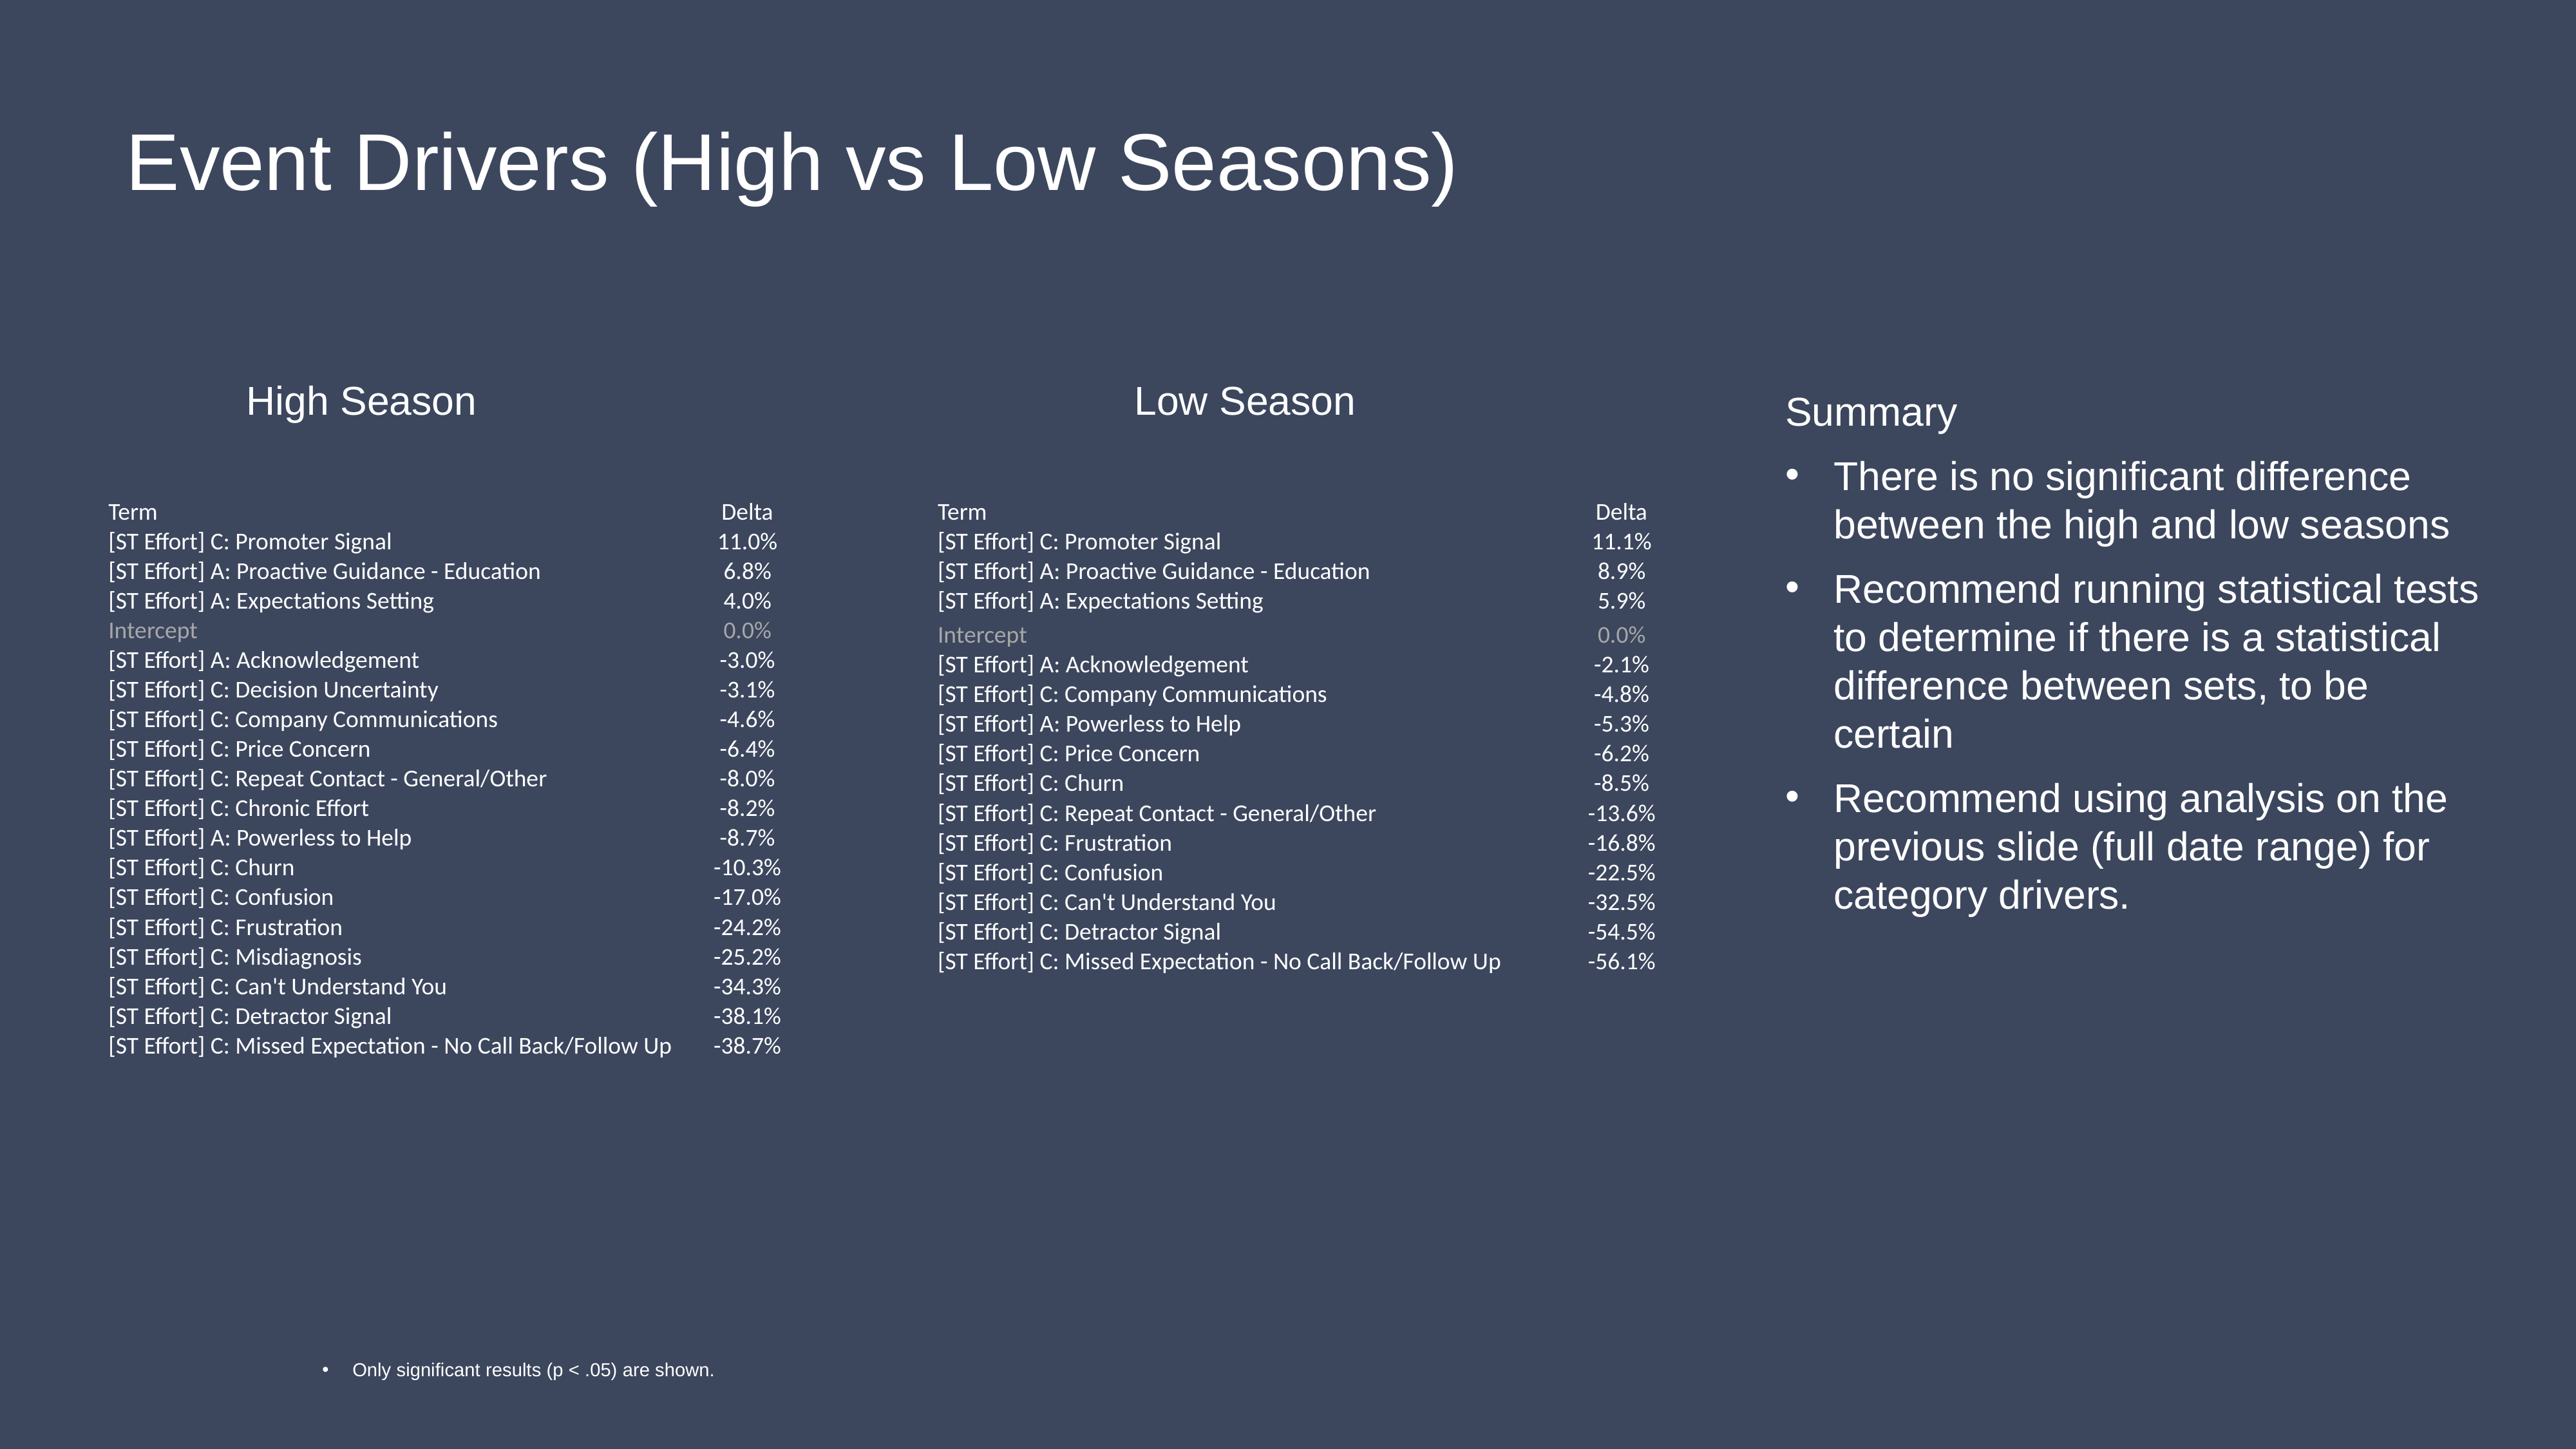

Event Drivers (High vs Low Seasons)

High Season
Low Season
Summary
There is no significant difference between the high and low seasons
Recommend running statistical tests to determine if there is a statistical difference between sets, to be certain
Recommend using analysis on the previous slide (full date range) for category drivers.
| Term | Delta |
| --- | --- |
| [ST Effort] C: Promoter Signal | 11.0% |
| [ST Effort] A: Proactive Guidance - Education | 6.8% |
| [ST Effort] A: Expectations Setting | 4.0% |
| Intercept | 0.0% |
| [ST Effort] A: Acknowledgement | -3.0% |
| [ST Effort] C: Decision Uncertainty | -3.1% |
| [ST Effort] C: Company Communications | -4.6% |
| [ST Effort] C: Price Concern | -6.4% |
| [ST Effort] C: Repeat Contact - General/Other | -8.0% |
| [ST Effort] C: Chronic Effort | -8.2% |
| [ST Effort] A: Powerless to Help | -8.7% |
| [ST Effort] C: Churn | -10.3% |
| [ST Effort] C: Confusion | -17.0% |
| [ST Effort] C: Frustration | -24.2% |
| [ST Effort] C: Misdiagnosis | -25.2% |
| [ST Effort] C: Can't Understand You | -34.3% |
| [ST Effort] C: Detractor Signal | -38.1% |
| [ST Effort] C: Missed Expectation - No Call Back/Follow Up | -38.7% |
| Term | Delta |
| --- | --- |
| [ST Effort] C: Promoter Signal | 11.1% |
| [ST Effort] A: Proactive Guidance - Education | 8.9% |
| [ST Effort] A: Expectations Setting | 5.9% |
| Intercept | 0.0% |
| [ST Effort] A: Acknowledgement | -2.1% |
| [ST Effort] C: Company Communications | -4.8% |
| [ST Effort] A: Powerless to Help | -5.3% |
| [ST Effort] C: Price Concern | -6.2% |
| [ST Effort] C: Churn | -8.5% |
| [ST Effort] C: Repeat Contact - General/Other | -13.6% |
| [ST Effort] C: Frustration | -16.8% |
| [ST Effort] C: Confusion | -22.5% |
| [ST Effort] C: Can't Understand You | -32.5% |
| [ST Effort] C: Detractor Signal | -54.5% |
| [ST Effort] C: Missed Expectation - No Call Back/Follow Up | -56.1% |
Only significant results (p < .05) are shown.